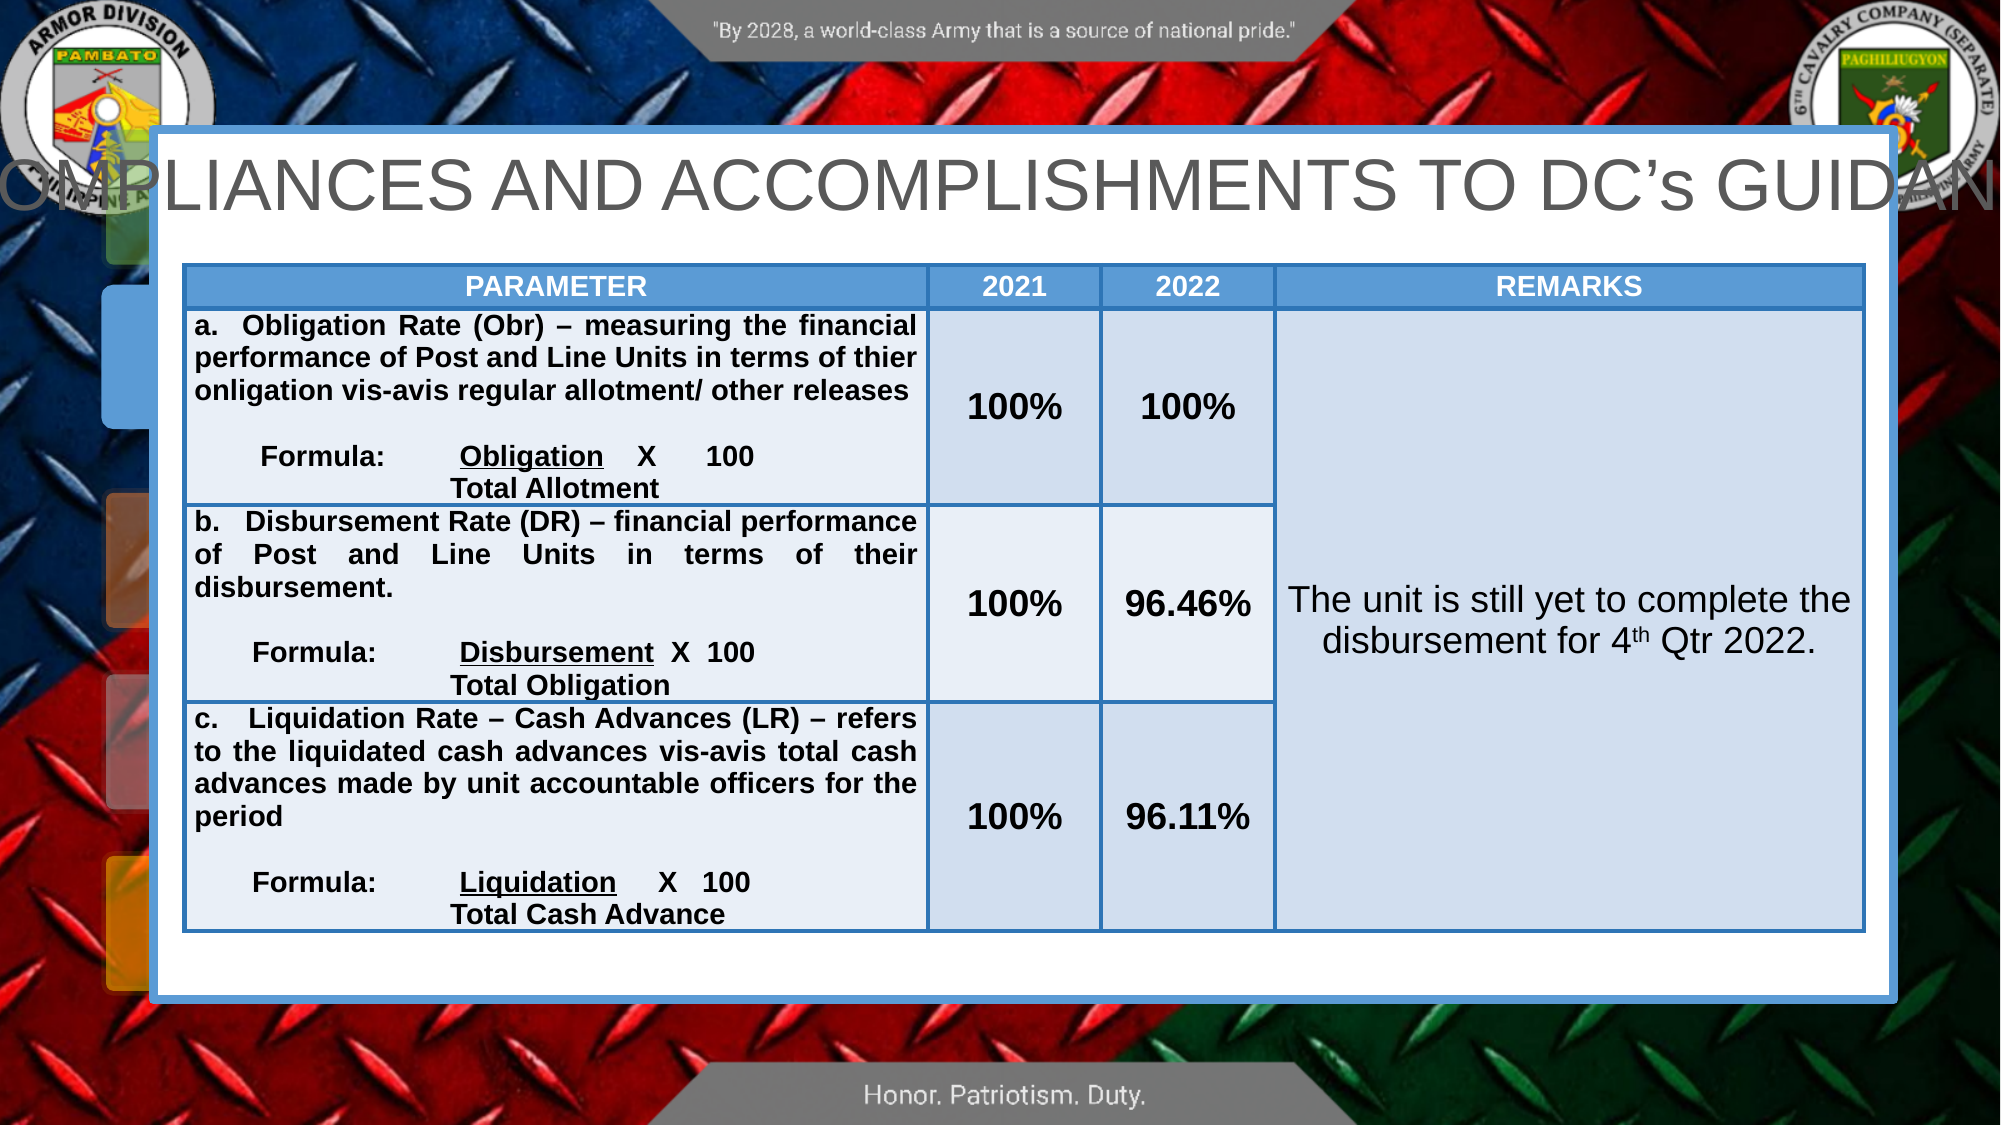

COMPLIANCES AND ACCOMPLISHMENTS TO DC’s GUIDANCE

| PARAMETER | 2021 | 2022 | REMARKS |
| --- | --- | --- | --- |
| a. Obligation Rate (Obr) – measuring the financial performance of Post and Line Units in terms of thier onligation vis-avis regular allotment/ other releases   Formula: Obligation X 100 Total Allotment | 100% | 100% | The unit is still yet to complete the disbursement for 4th Qtr 2022. |
| b. Disbursement Rate (DR) – financial performance of Post and Line Units in terms of their disbursement. Formula: Disbursement X 100 Total Obligation | 100% | 96.46% |  |
| c. Liquidation Rate – Cash Advances (LR) – refers to the liquidated cash advances vis-avis total cash advances made by unit accountable officers for the period   Formula: Liquidation X 100 Total Cash Advance | 100% | 96.11% |  |